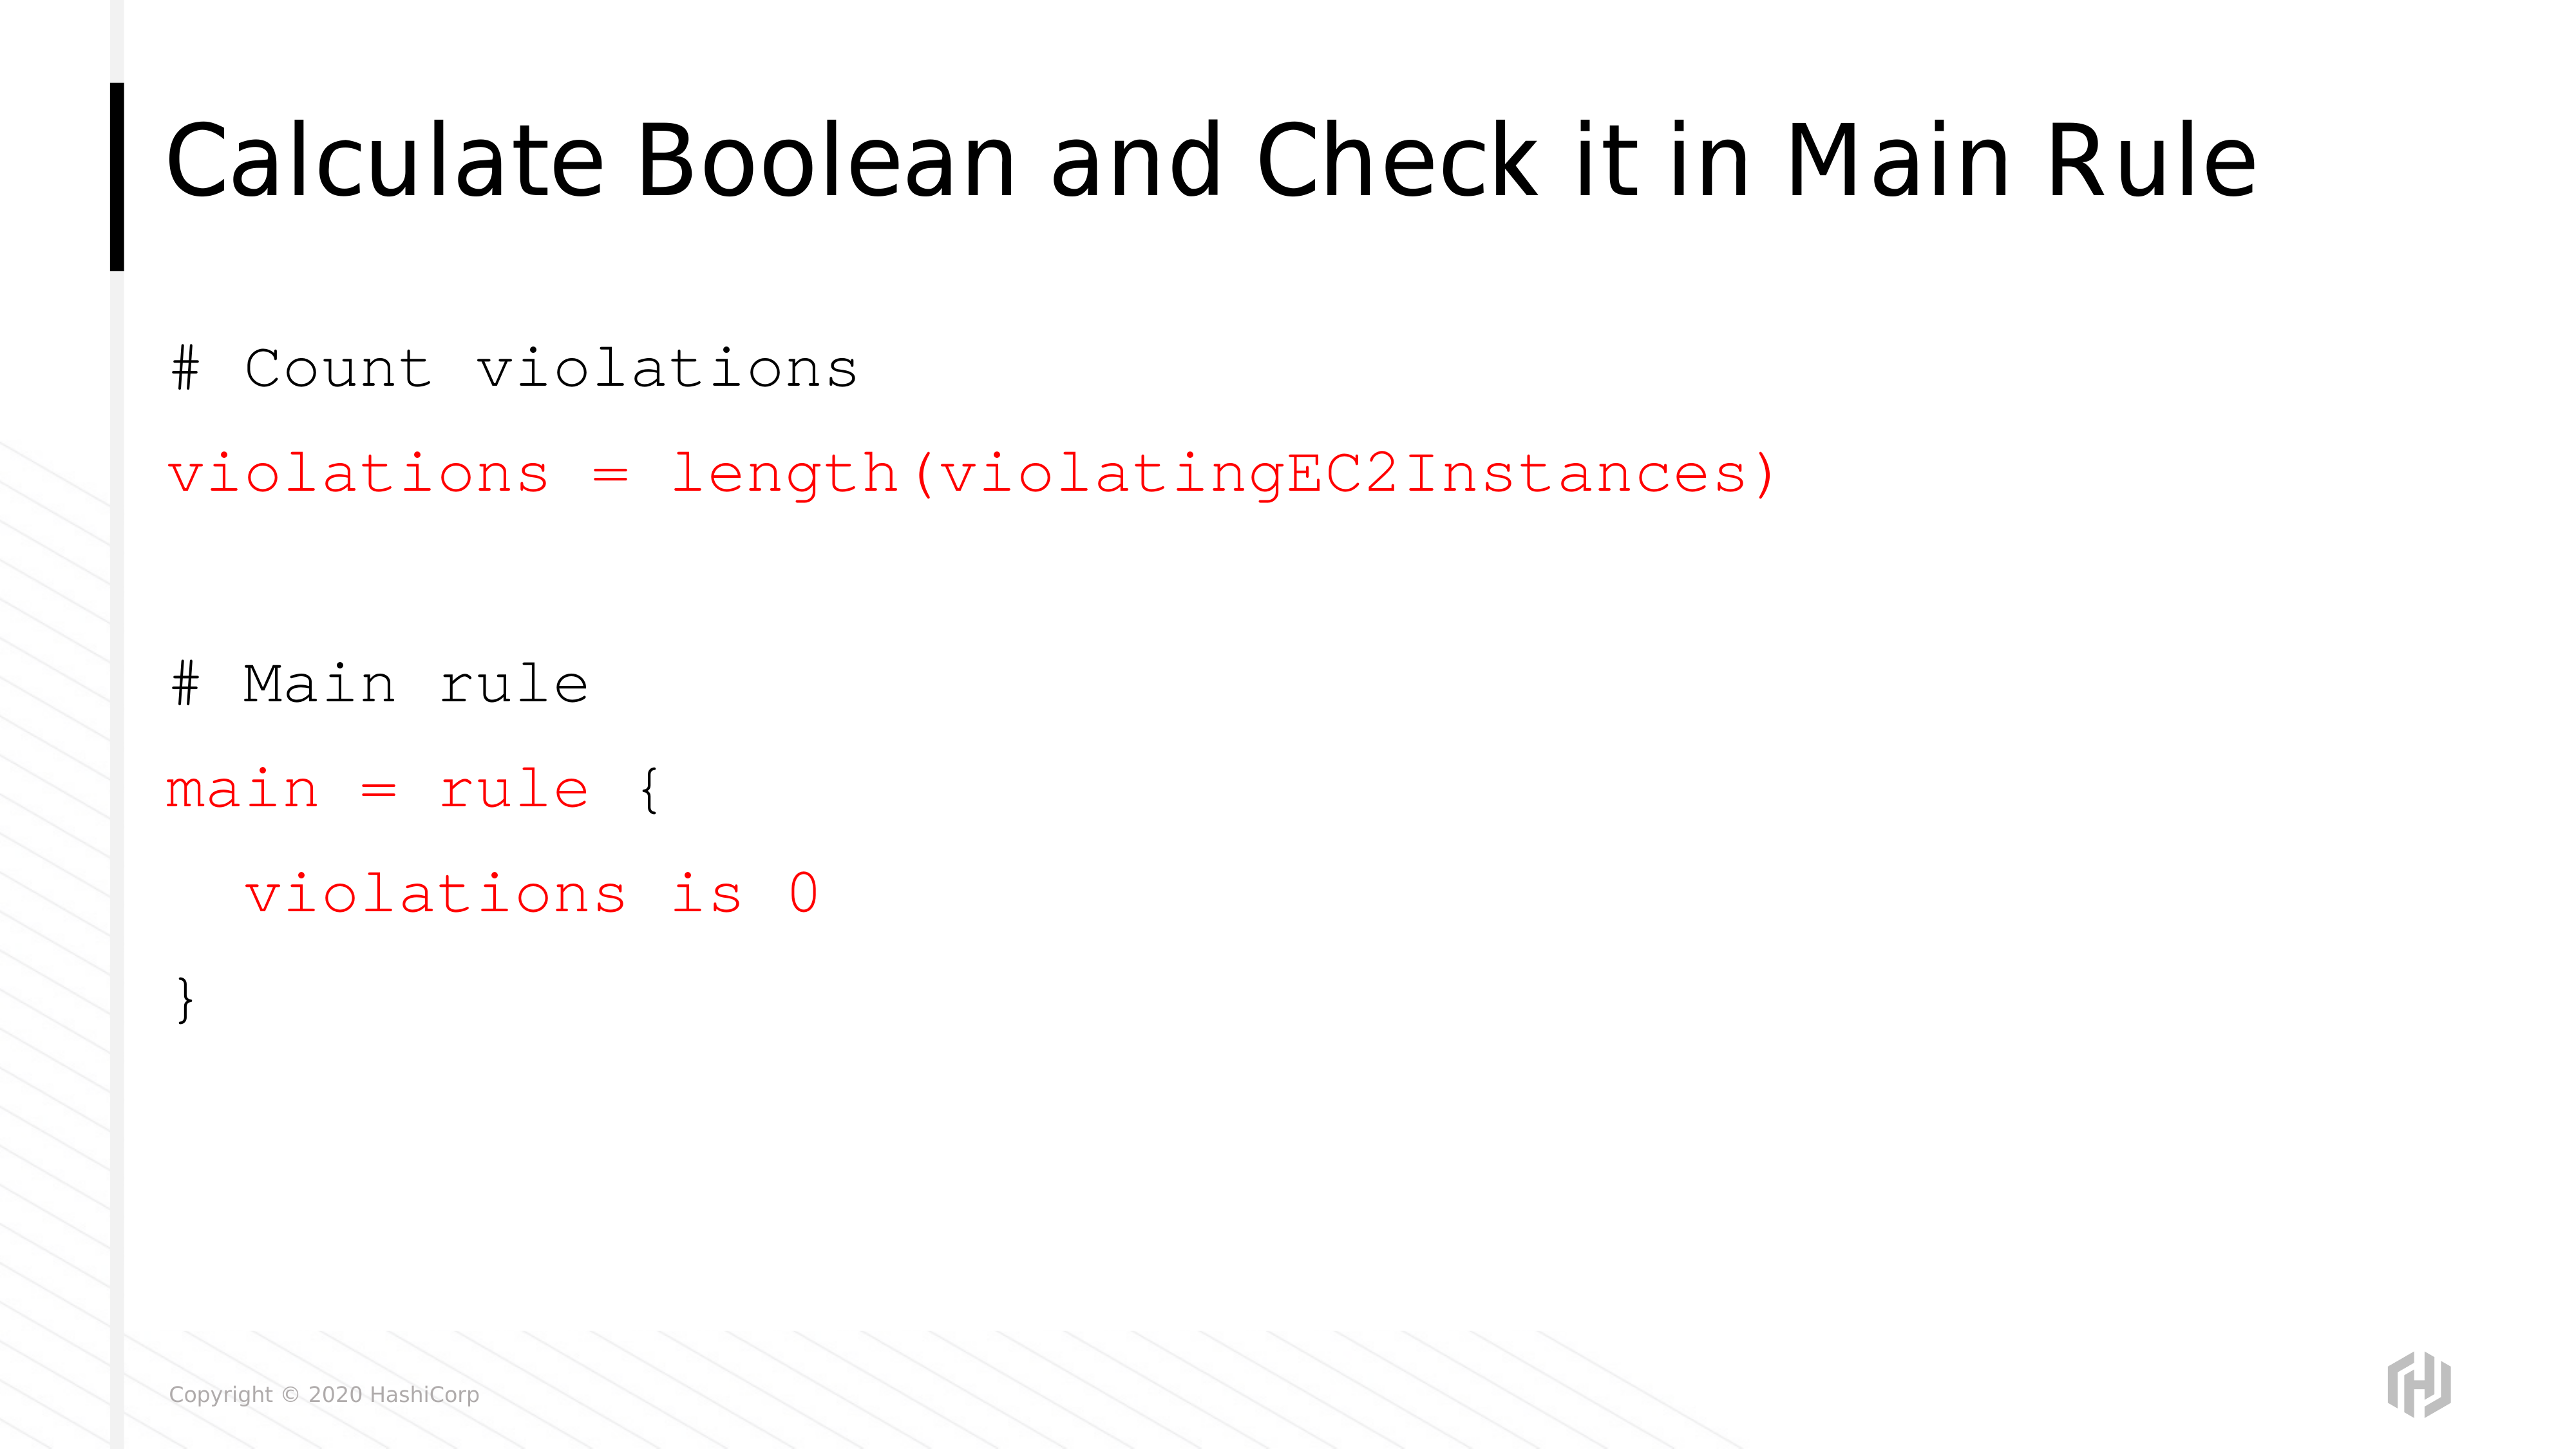

# Calculate Boolean and Check it in Main Rule
# Count violations
violations = length(violatingEC2Instances)

# Main rule
main = rule {
  violations is 0
}